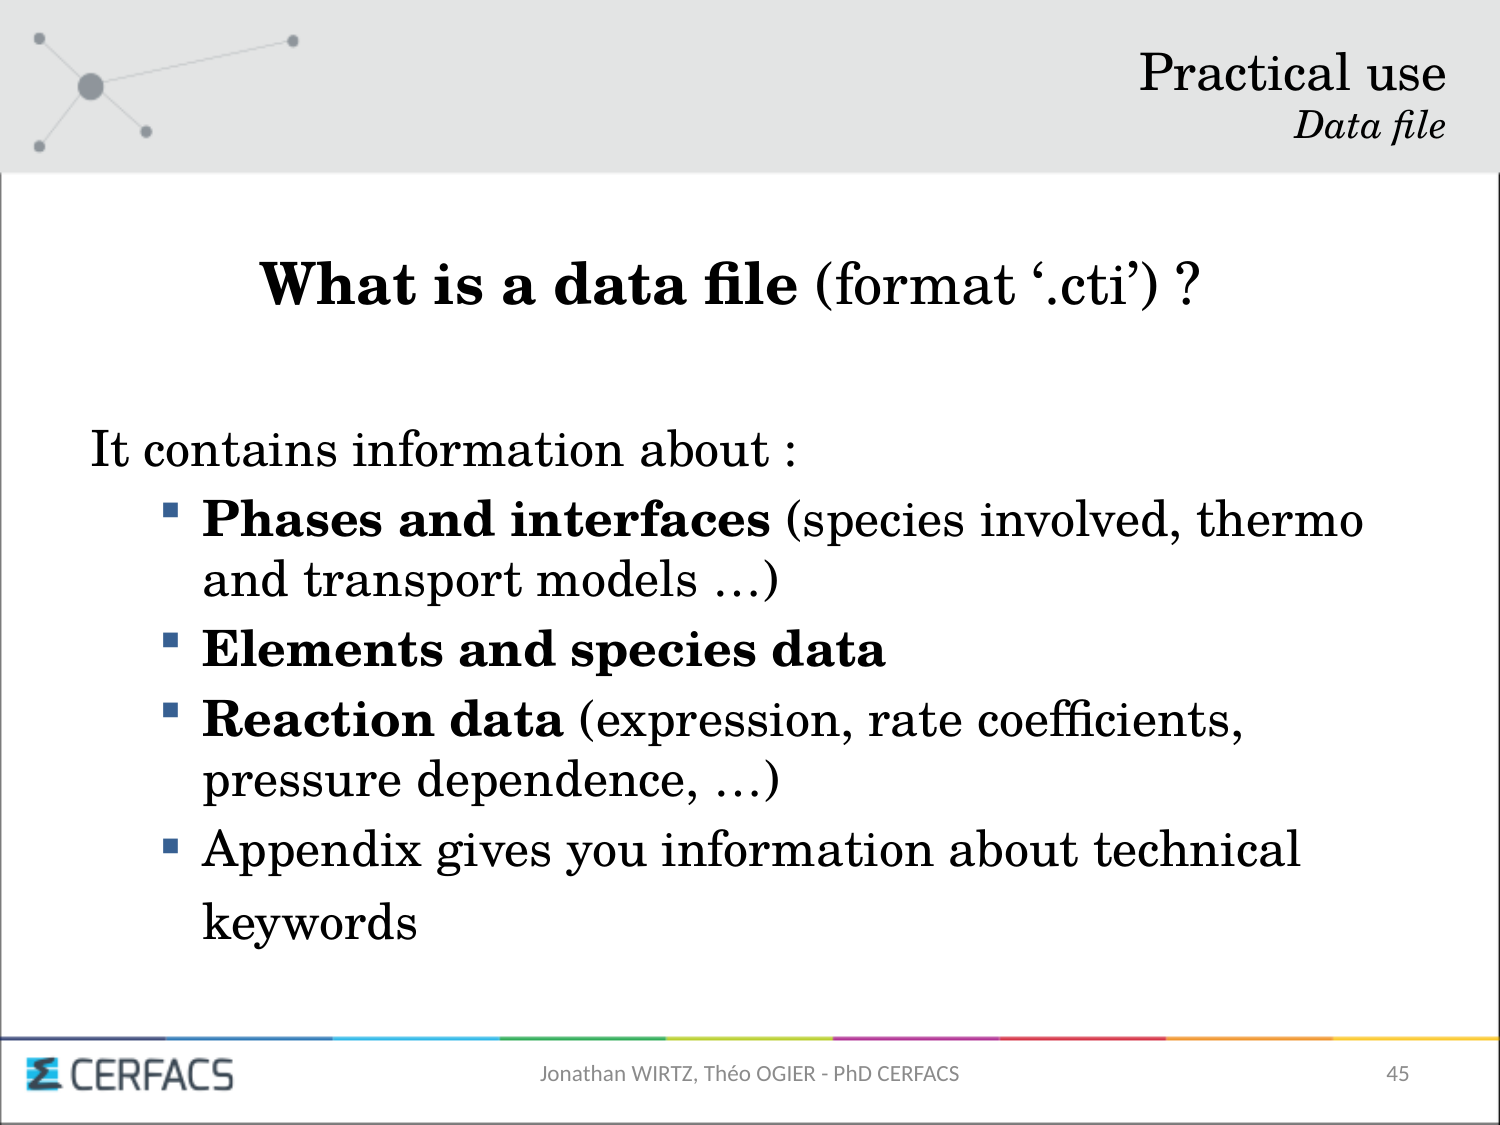

Practical use
Data file
What is a data file (format ‘.cti’) ?
It contains information about :
Phases and interfaces (species involved, thermo and transport models …)
Elements and species data
Reaction data (expression, rate coefficients, pressure dependence, …)
Appendix gives you information about technical keywords

Jonathan WIRTZ, Théo OGIER - PhD CERFACS
45